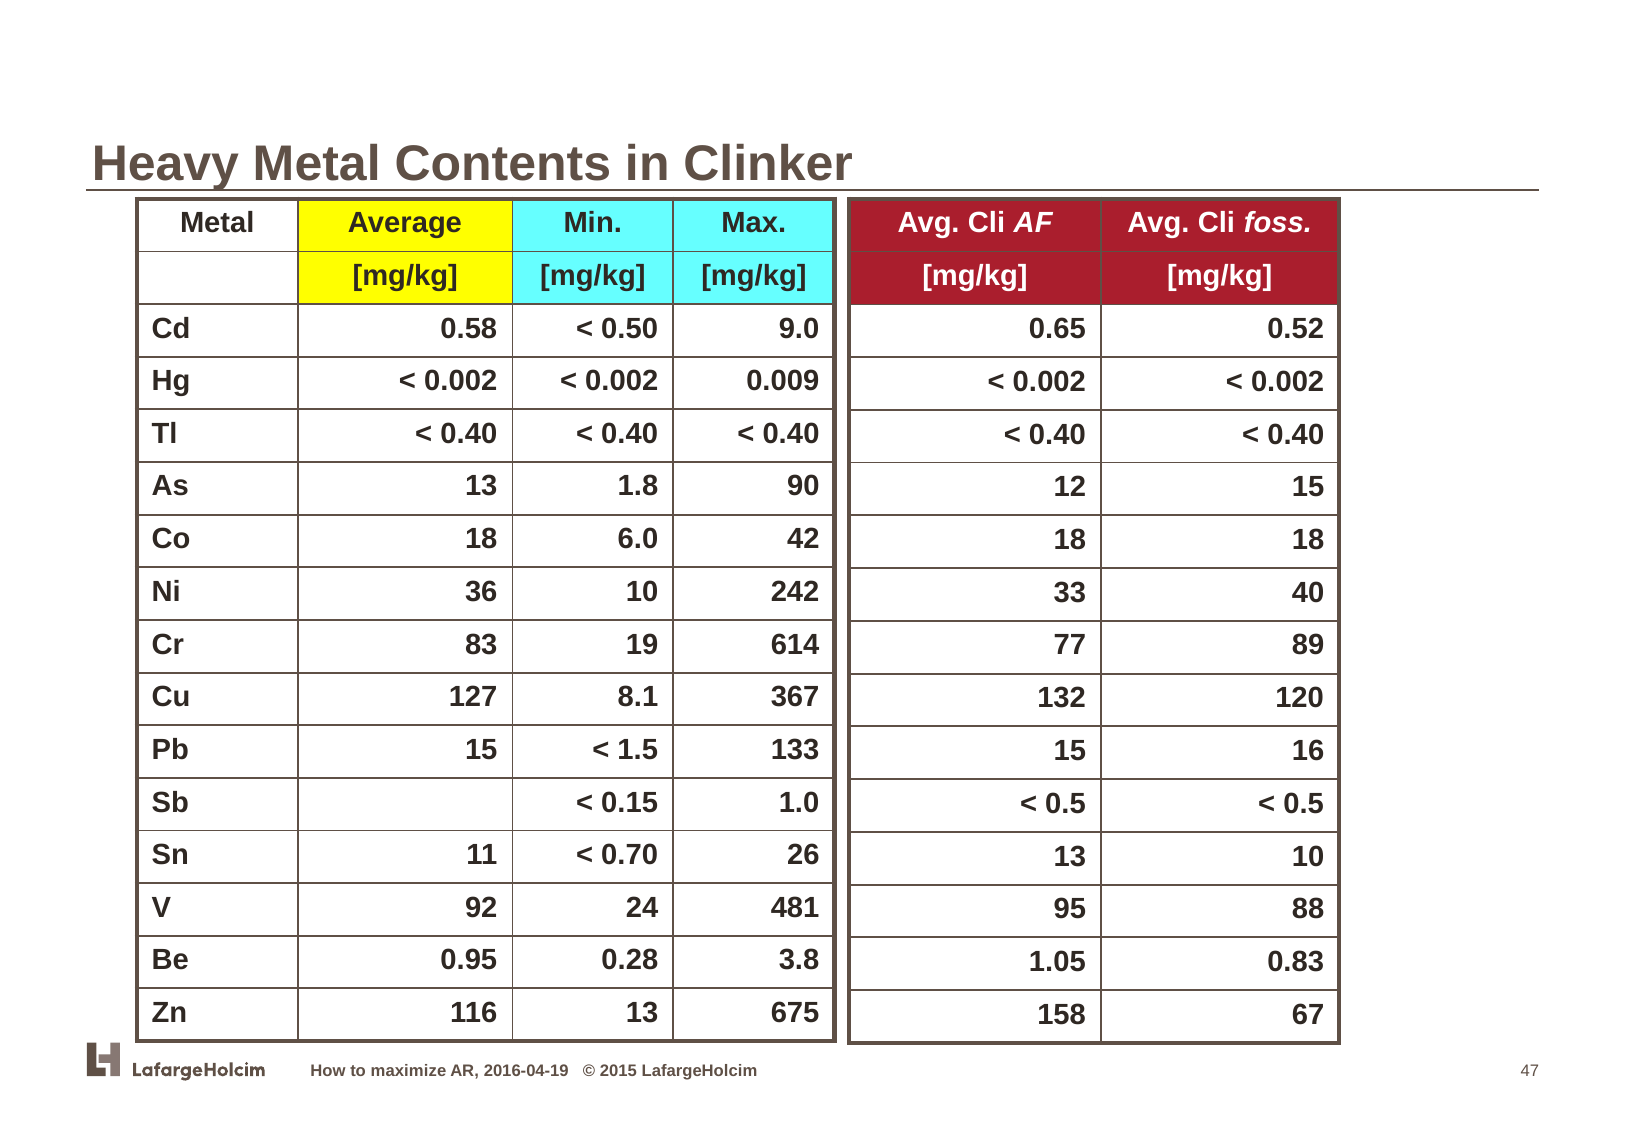

Heavy Metal Contents in Clinker
| Metal | Average | Min. | Max. |
| --- | --- | --- | --- |
|  | [mg/kg] | [mg/kg] | [mg/kg] |
| Cd | 0.58 | < 0.50 | 9.0 |
| Hg | < 0.002 | < 0.002 | 0.009 |
| Tl | < 0.40 | < 0.40 | < 0.40 |
| As | 13 | 1.8 | 90 |
| Co | 18 | 6.0 | 42 |
| Ni | 36 | 10 | 242 |
| Cr | 83 | 19 | 614 |
| Cu | 127 | 8.1 | 367 |
| Pb | 15 | < 1.5 | 133 |
| Sb |  | < 0.15 | 1.0 |
| Sn | 11 | < 0.70 | 26 |
| V | 92 | 24 | 481 |
| Be | 0.95 | 0.28 | 3.8 |
| Zn | 116 | 13 | 675 |
| Avg. Cli AF | Avg. Cli foss. |
| --- | --- |
| [mg/kg] | [mg/kg] |
| 0.65 | 0.52 |
| < 0.002 | < 0.002 |
| < 0.40 | < 0.40 |
| 12 | 15 |
| 18 | 18 |
| 33 | 40 |
| 77 | 89 |
| 132 | 120 |
| 15 | 16 |
| < 0.5 | < 0.5 |
| 13 | 10 |
| 95 | 88 |
| 1.05 | 0.83 |
| 158 | 67 |
How to maximize AR, 2016-04-19   © 2015 LafargeHolcim
47